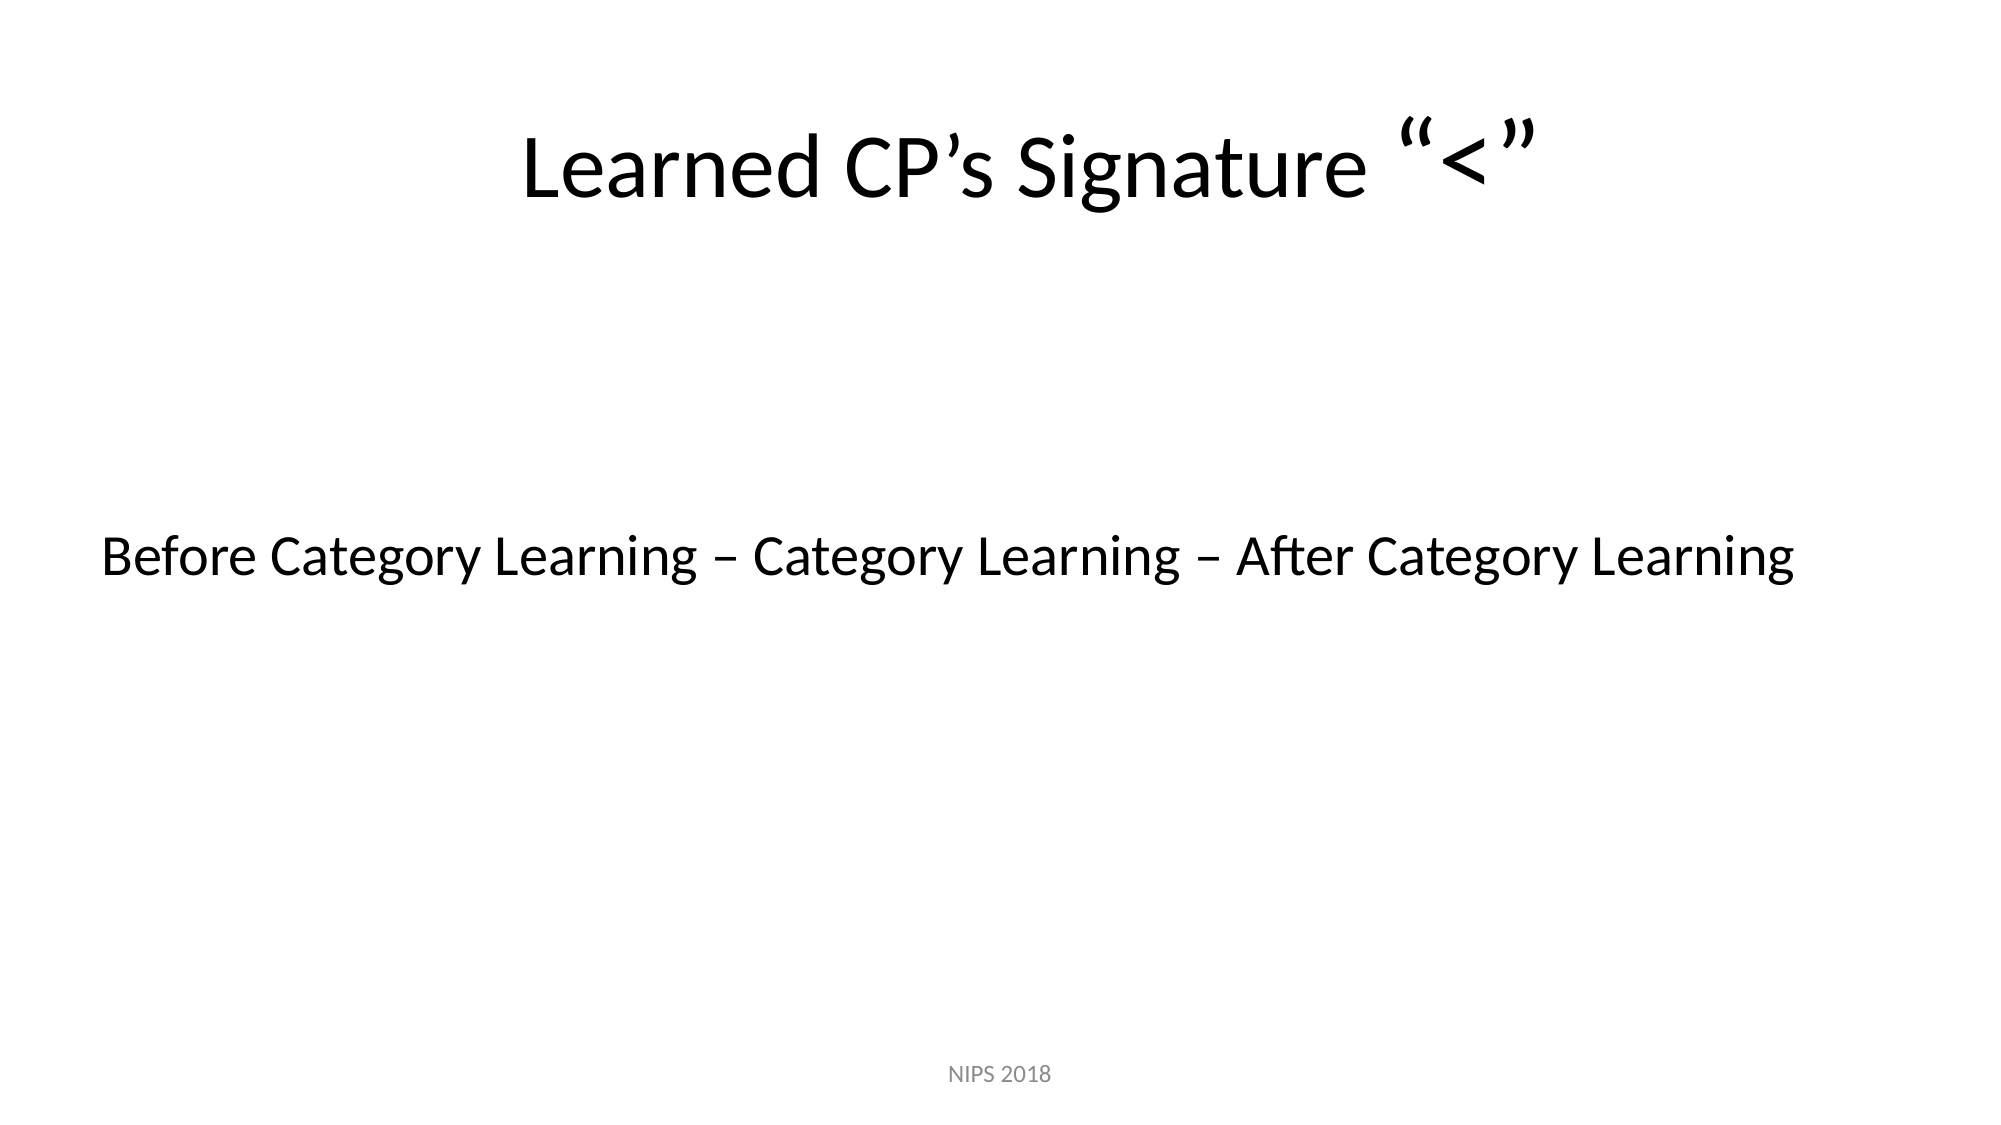

# Learned CP’s Signature “<”
Before Category Learning – Category Learning – After Category Learning
NIPS 2018